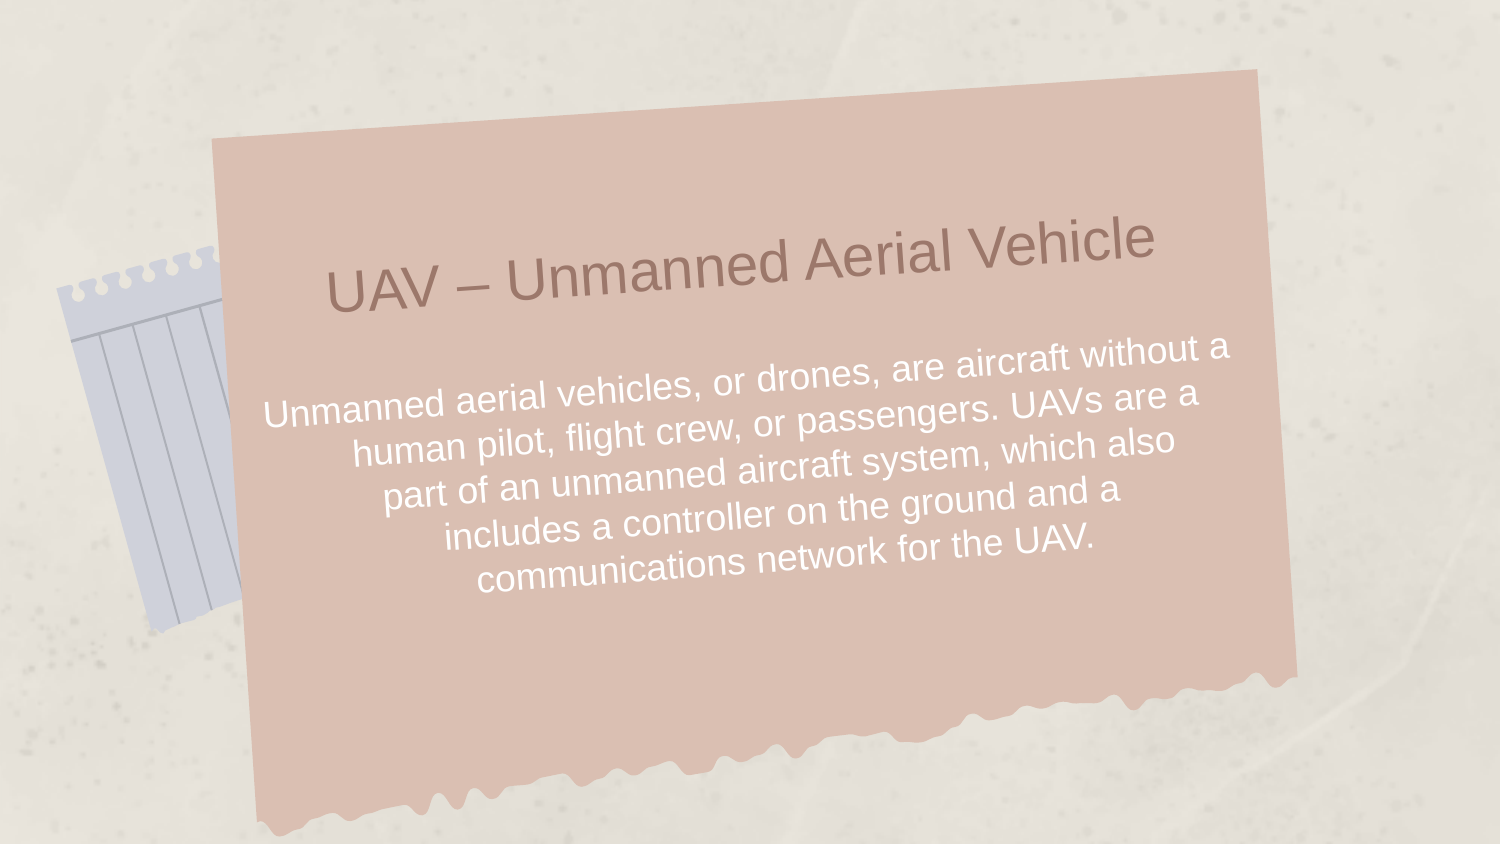

UAV – Unmanned Aerial Vehicle
Unmanned aerial vehicles, or drones, are aircraft without a human pilot, flight crew, or passengers. UAVs are a part of an unmanned aircraft system, which also includes a controller on the ground and a communications network for the UAV.